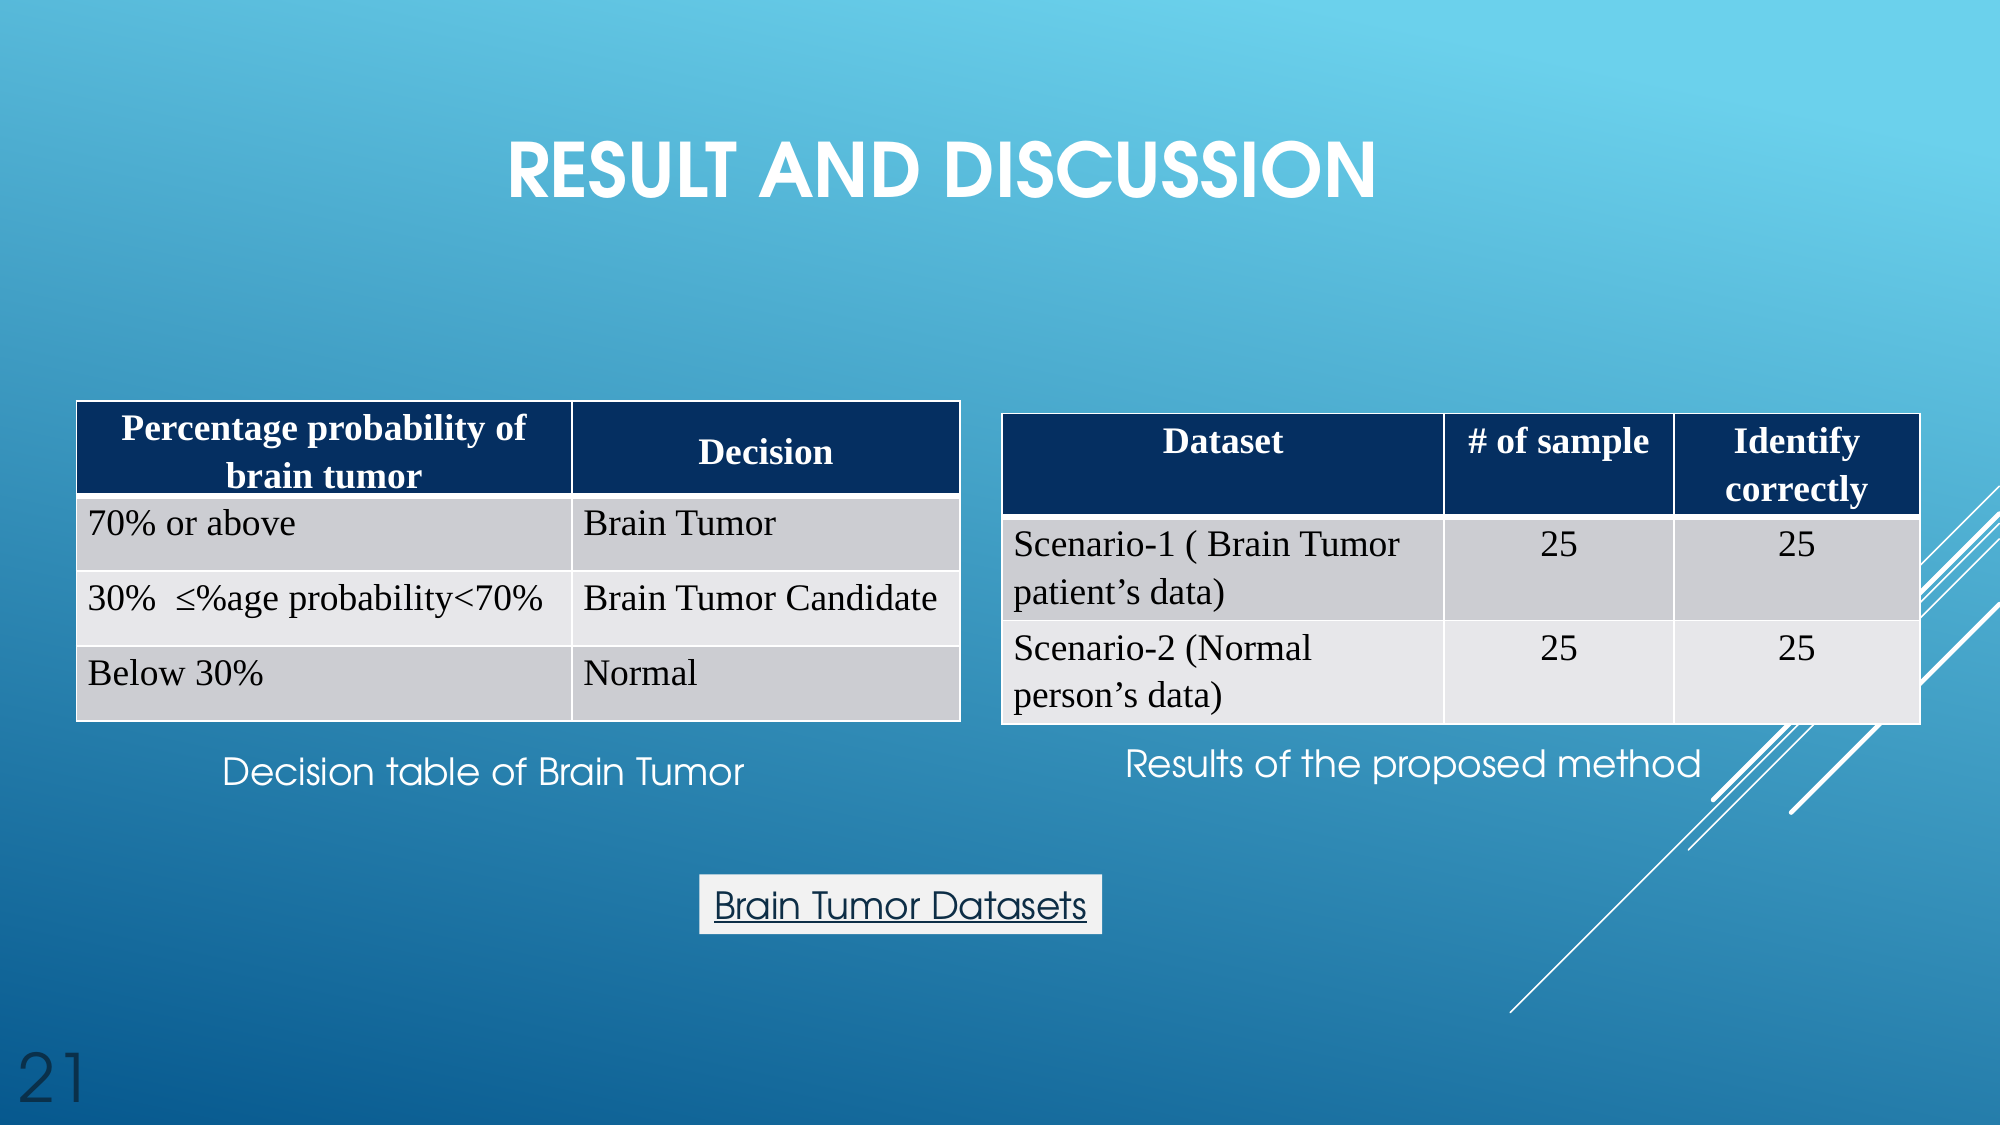

# Result and discussion
| Percentage probability of brain tumor | Decision |
| --- | --- |
| 70% or above | Brain Tumor |
| 30% ≤%age probability<70% | Brain Tumor Candidate |
| Below 30% | Normal |
| Dataset | # of sample | Identify correctly |
| --- | --- | --- |
| Scenario-1 ( Brain Tumor patient’s data) | 25 | 25 |
| Scenario-2 (Normal person’s data) | 25 | 25 |
Results of the proposed method
Decision table of Brain Tumor
Brain Tumor Datasets
21